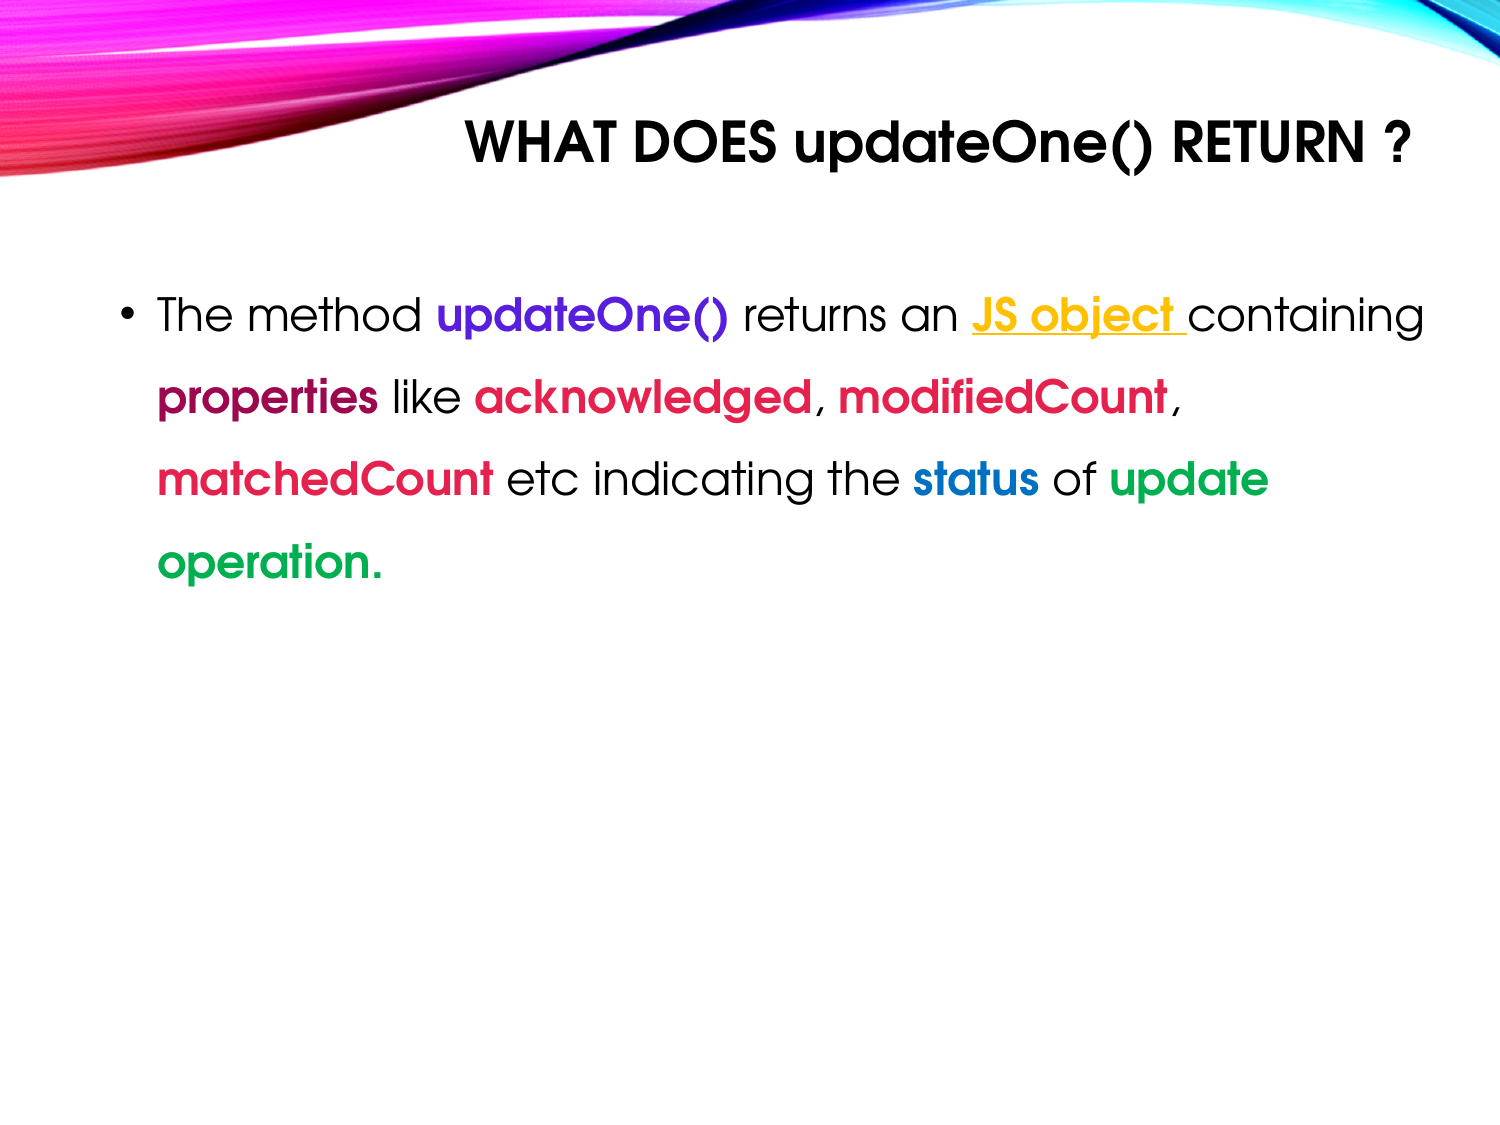

# What does updateOne() return ?
The method updateOne() returns an JS object containing properties like acknowledged, modifiedCount, matchedCount etc indicating the status of update operation.